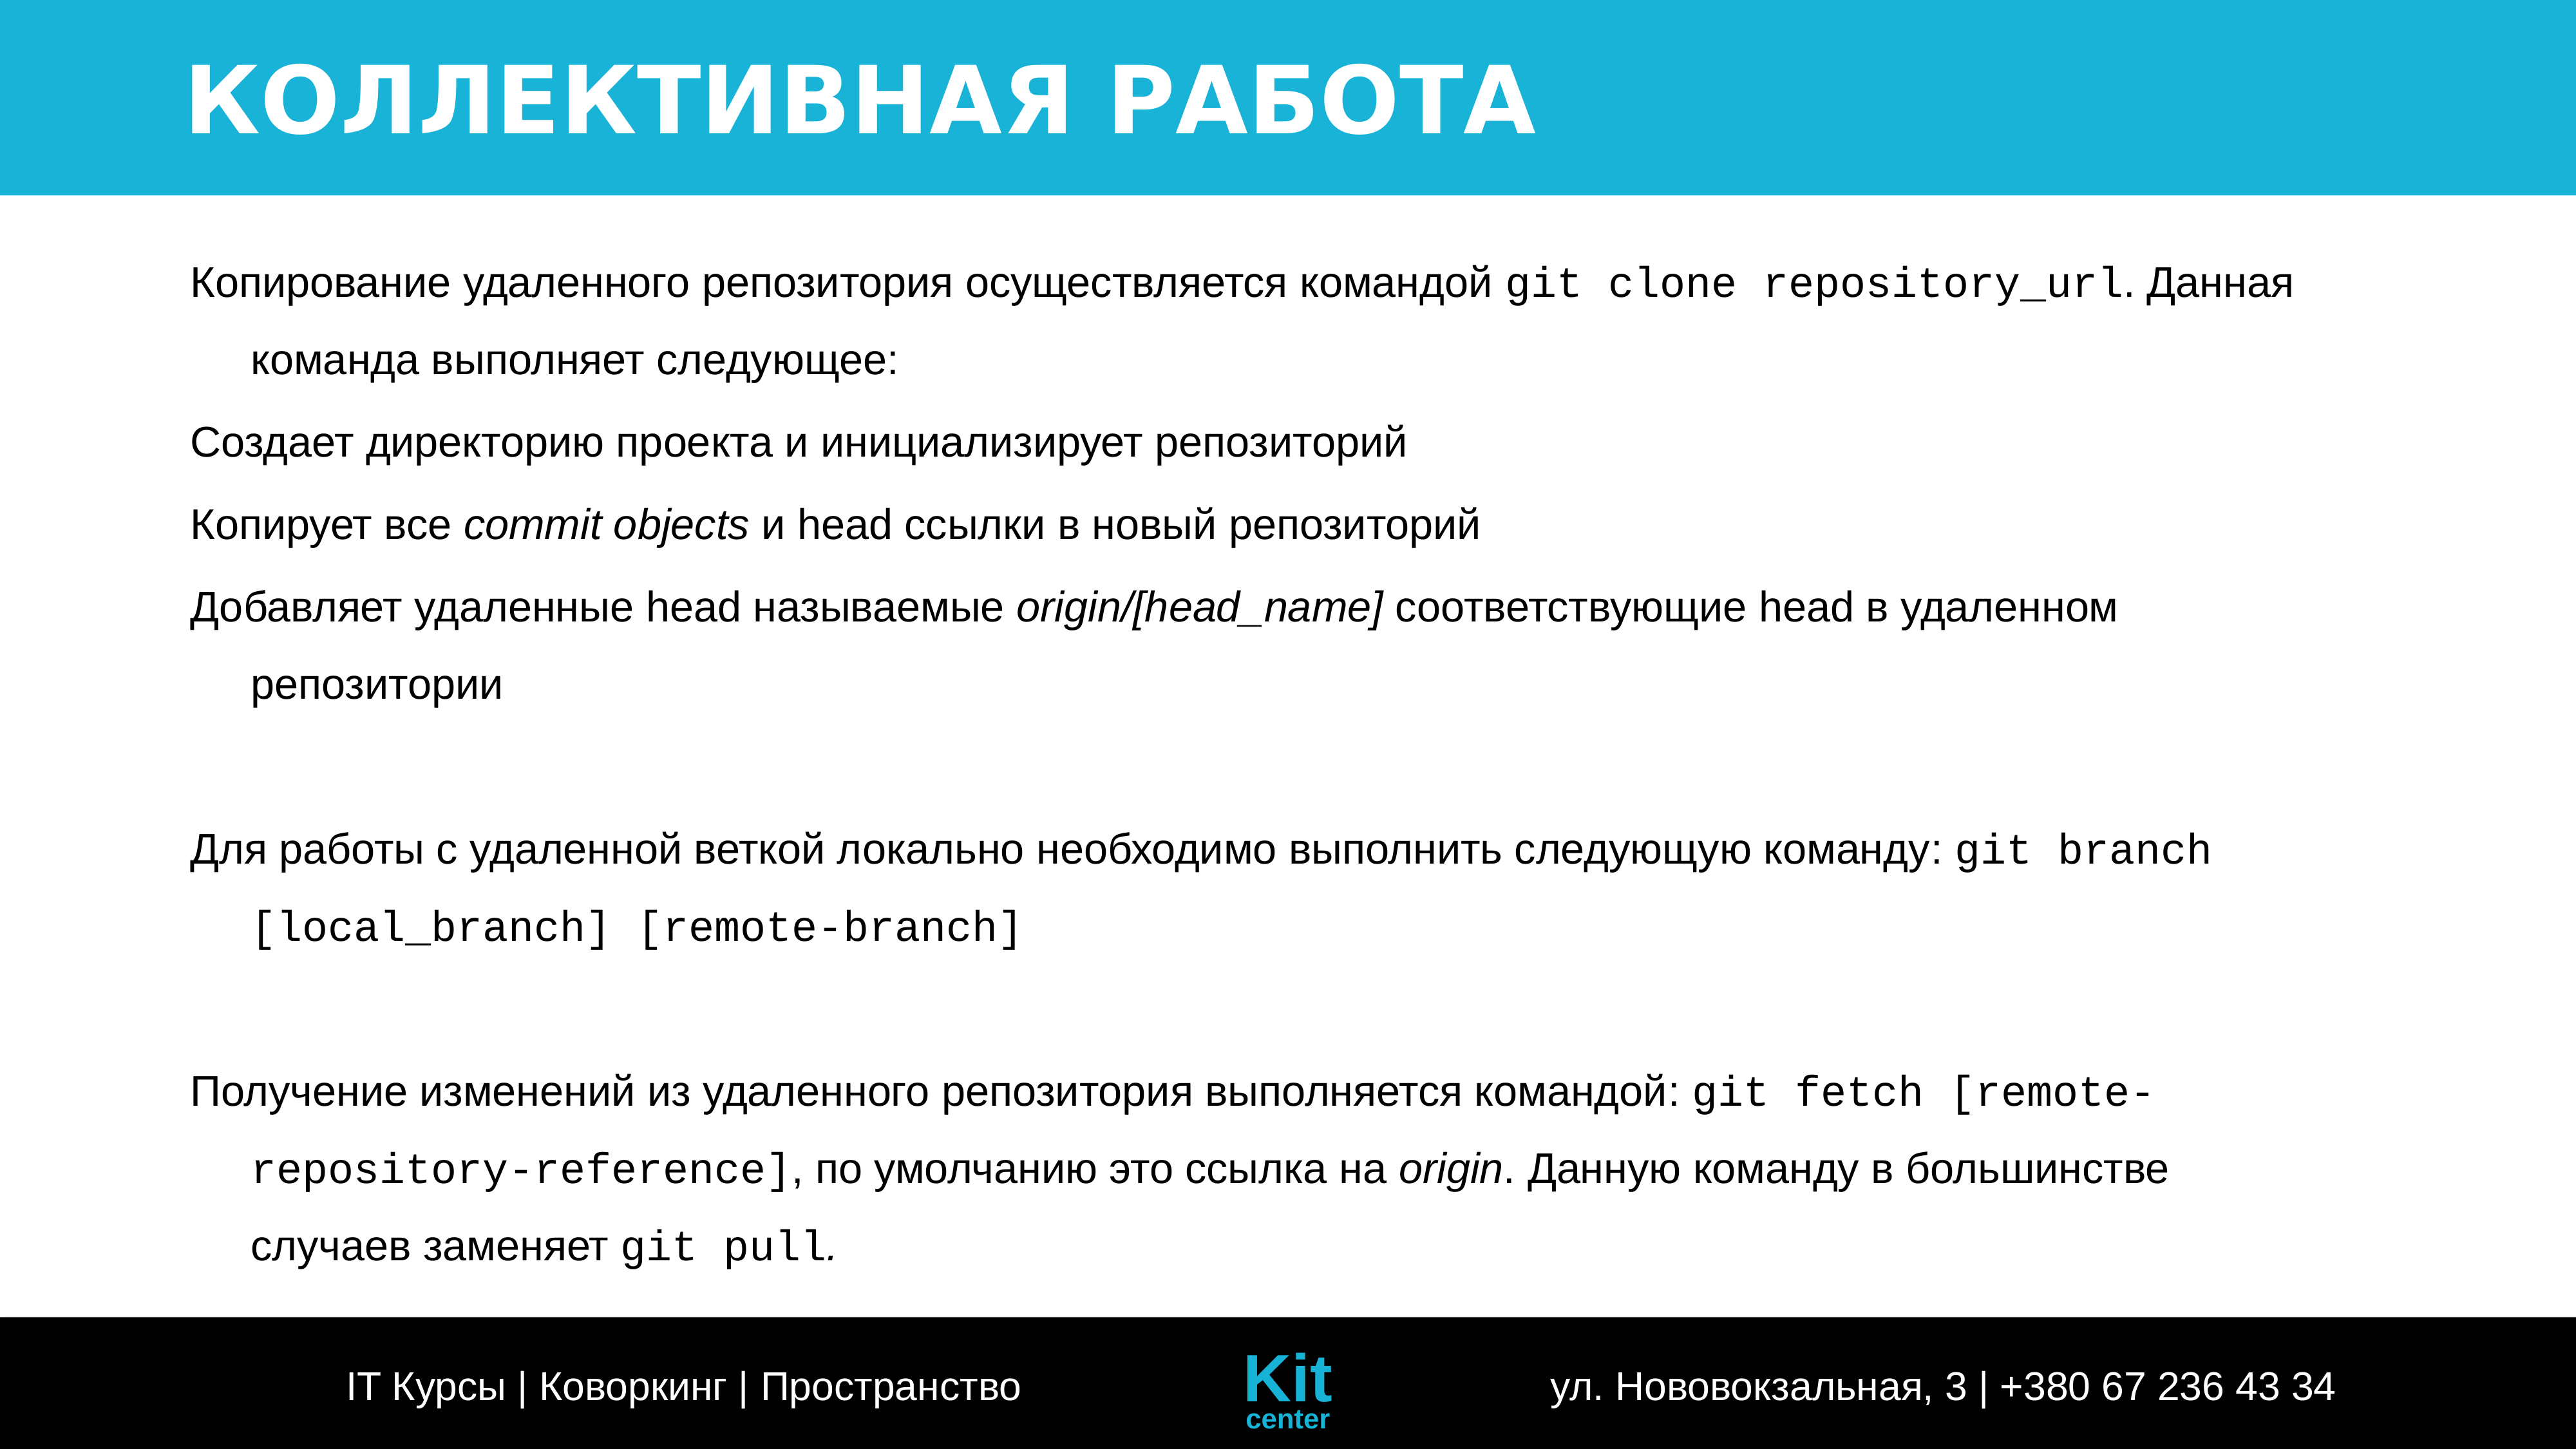

# Коллективная работа
Копирование удаленного репозитория осуществляется командой git clone repository_url. Данная команда выполняет следующее:
Создает директорию проекта и инициализирует репозиторий
Копирует все commit objects и head ссылки в новый репозиторий
Добавляет удаленные head называемые origin/[head_name] соответствующие head в удаленном репозитории

Для работы с удаленной веткой локально необходимо выполнить следующую команду: git branch [local_branch] [remote-branch]

Получение изменений из удаленного репозитория выполняется командой: git fetch [remote-repository-reference], по умолчанию это ссылка на origin. Данную команду в большинстве случаев заменяет git pull.